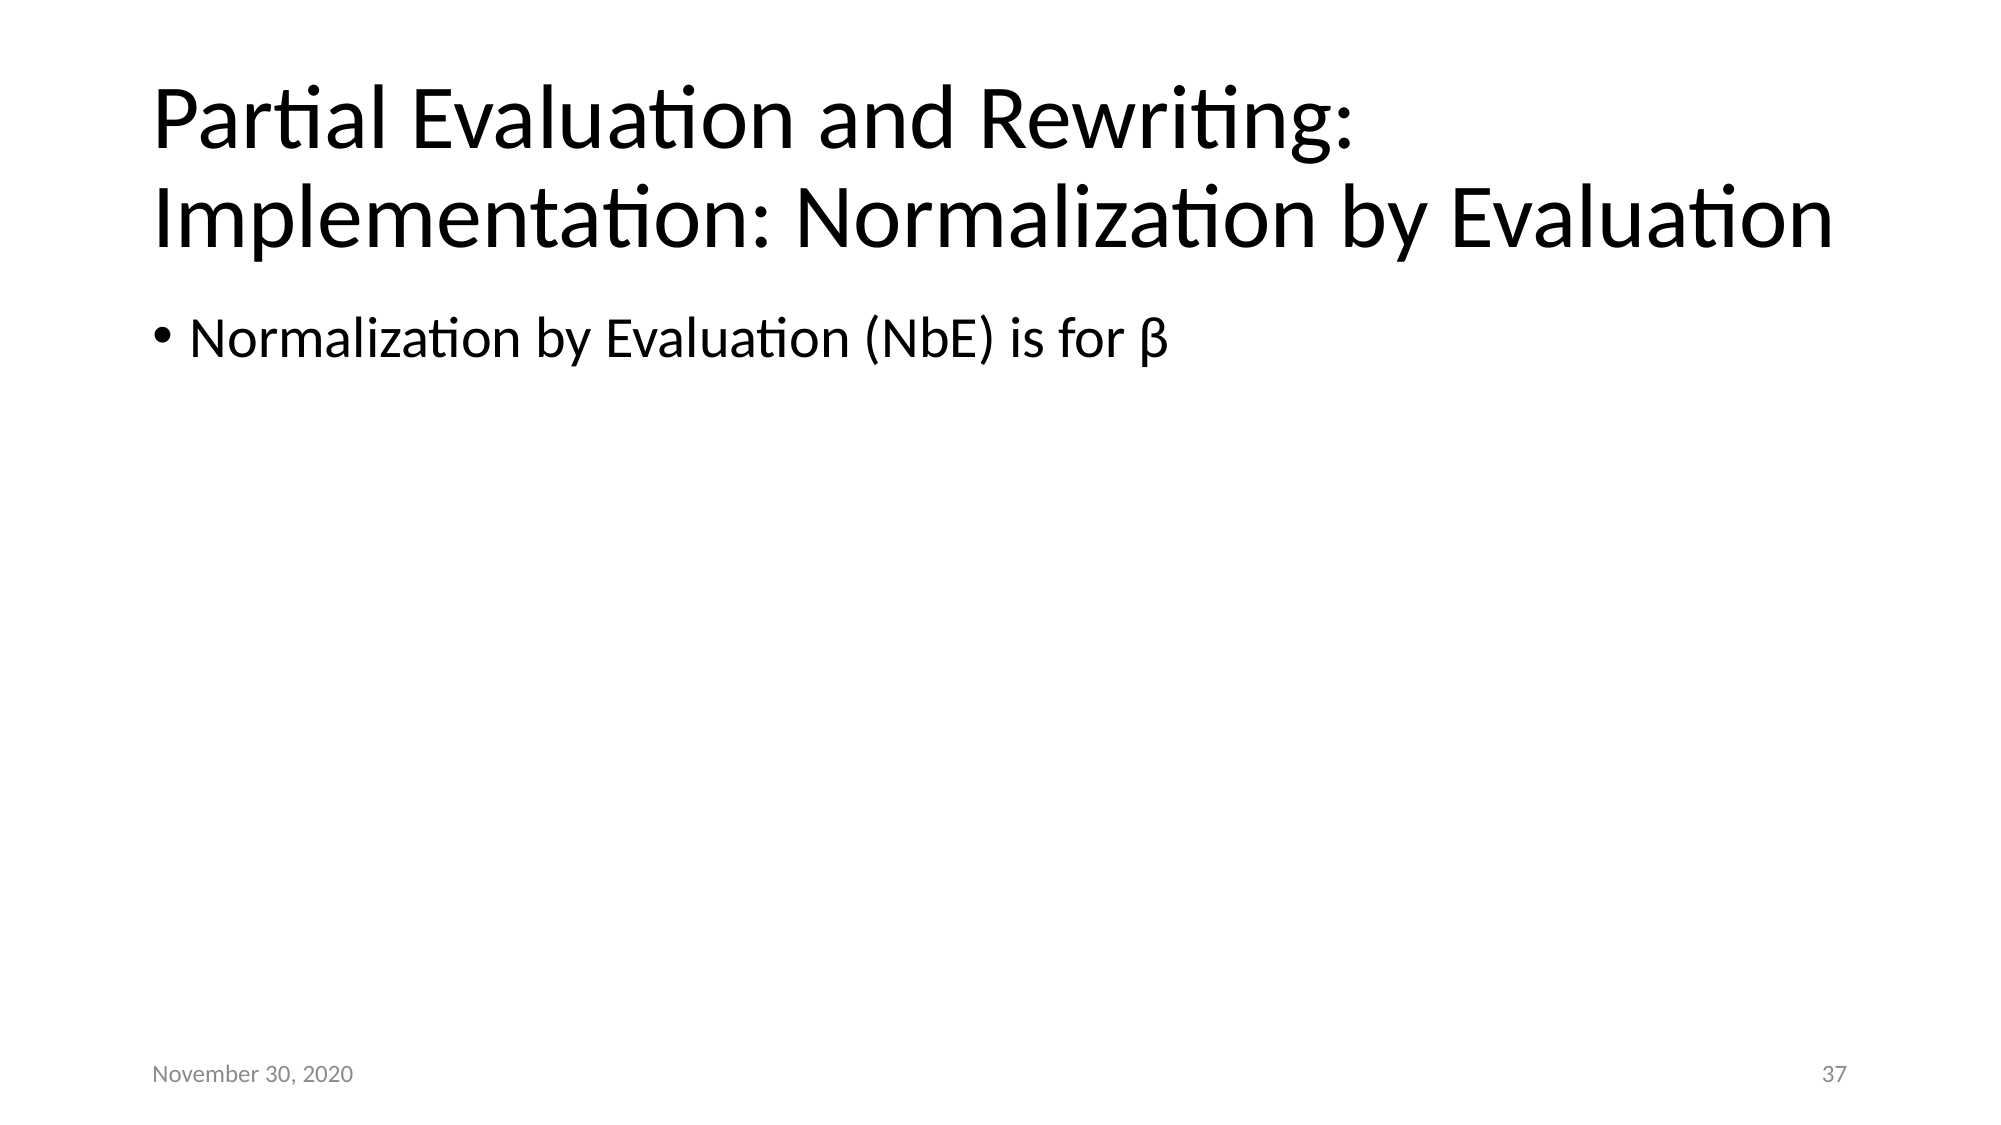

# Partial Evaluation and Rewriting: Implementation: Normalization by Evaluation
Normalization by Evaluation (NbE) is for β
November 30, 2020
37